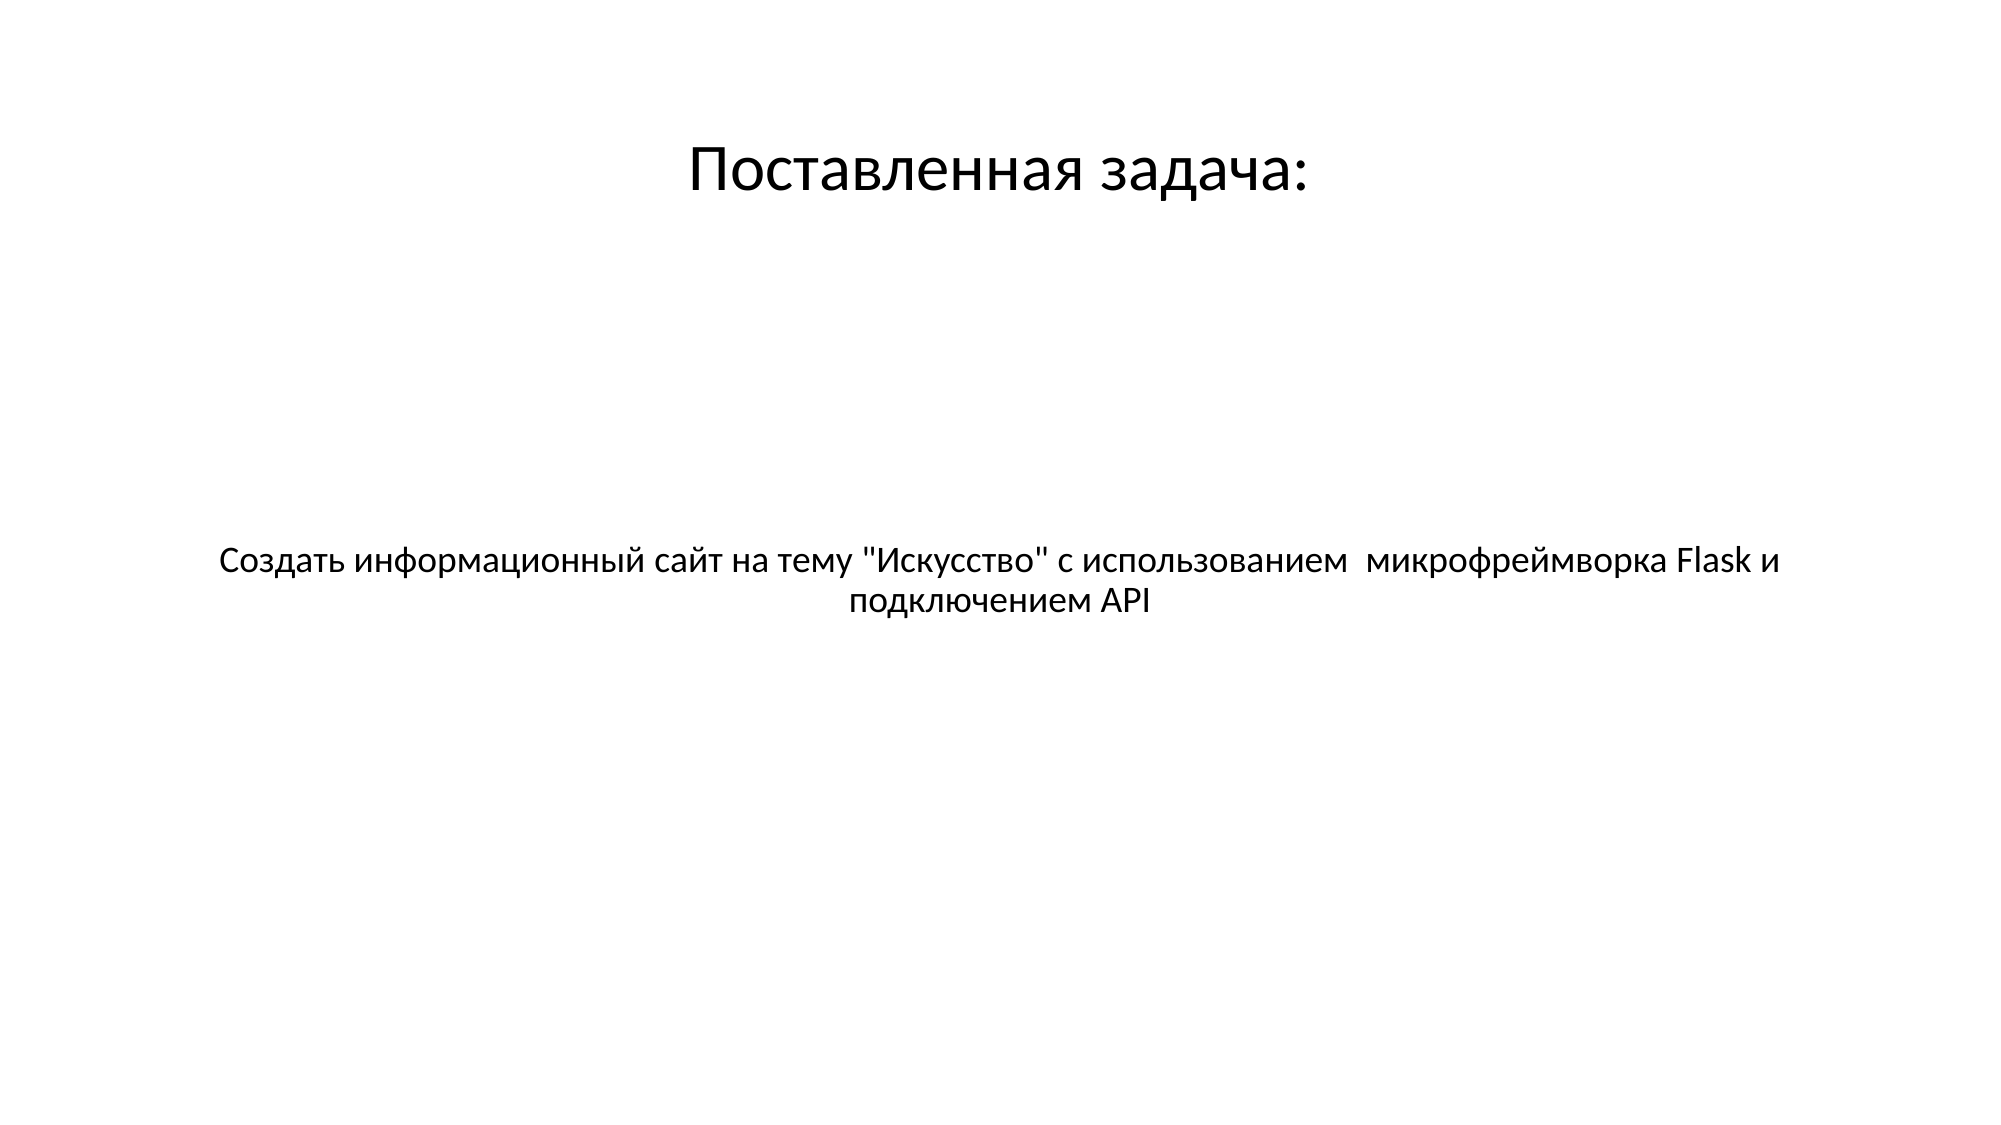

# Поставленная задача:
Создать информационный сайт на тему "Искусство" с использованием  микрофреймворка Flask и подключением API